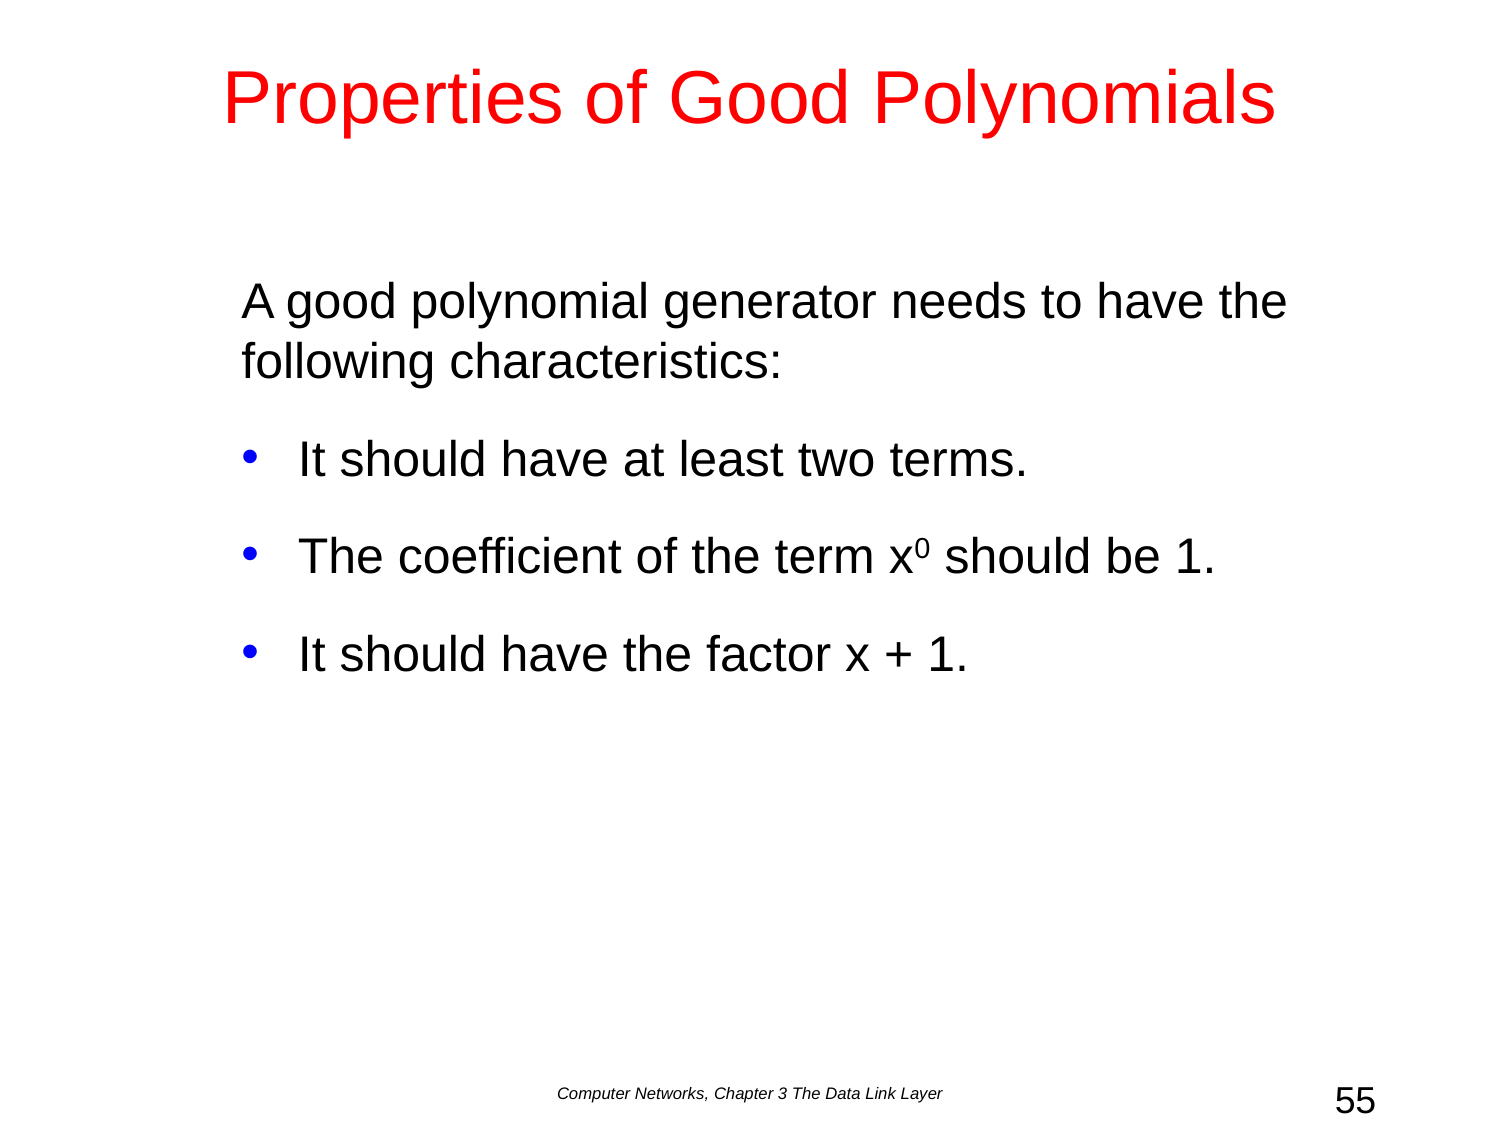

# Properties of Good Polynomials
A good polynomial generator needs to have the following characteristics:
It should have at least two terms.
The coefficient of the term x0 should be 1.
It should have the factor x + 1.

Computer Networks, Chapter 3 The Data Link Layer